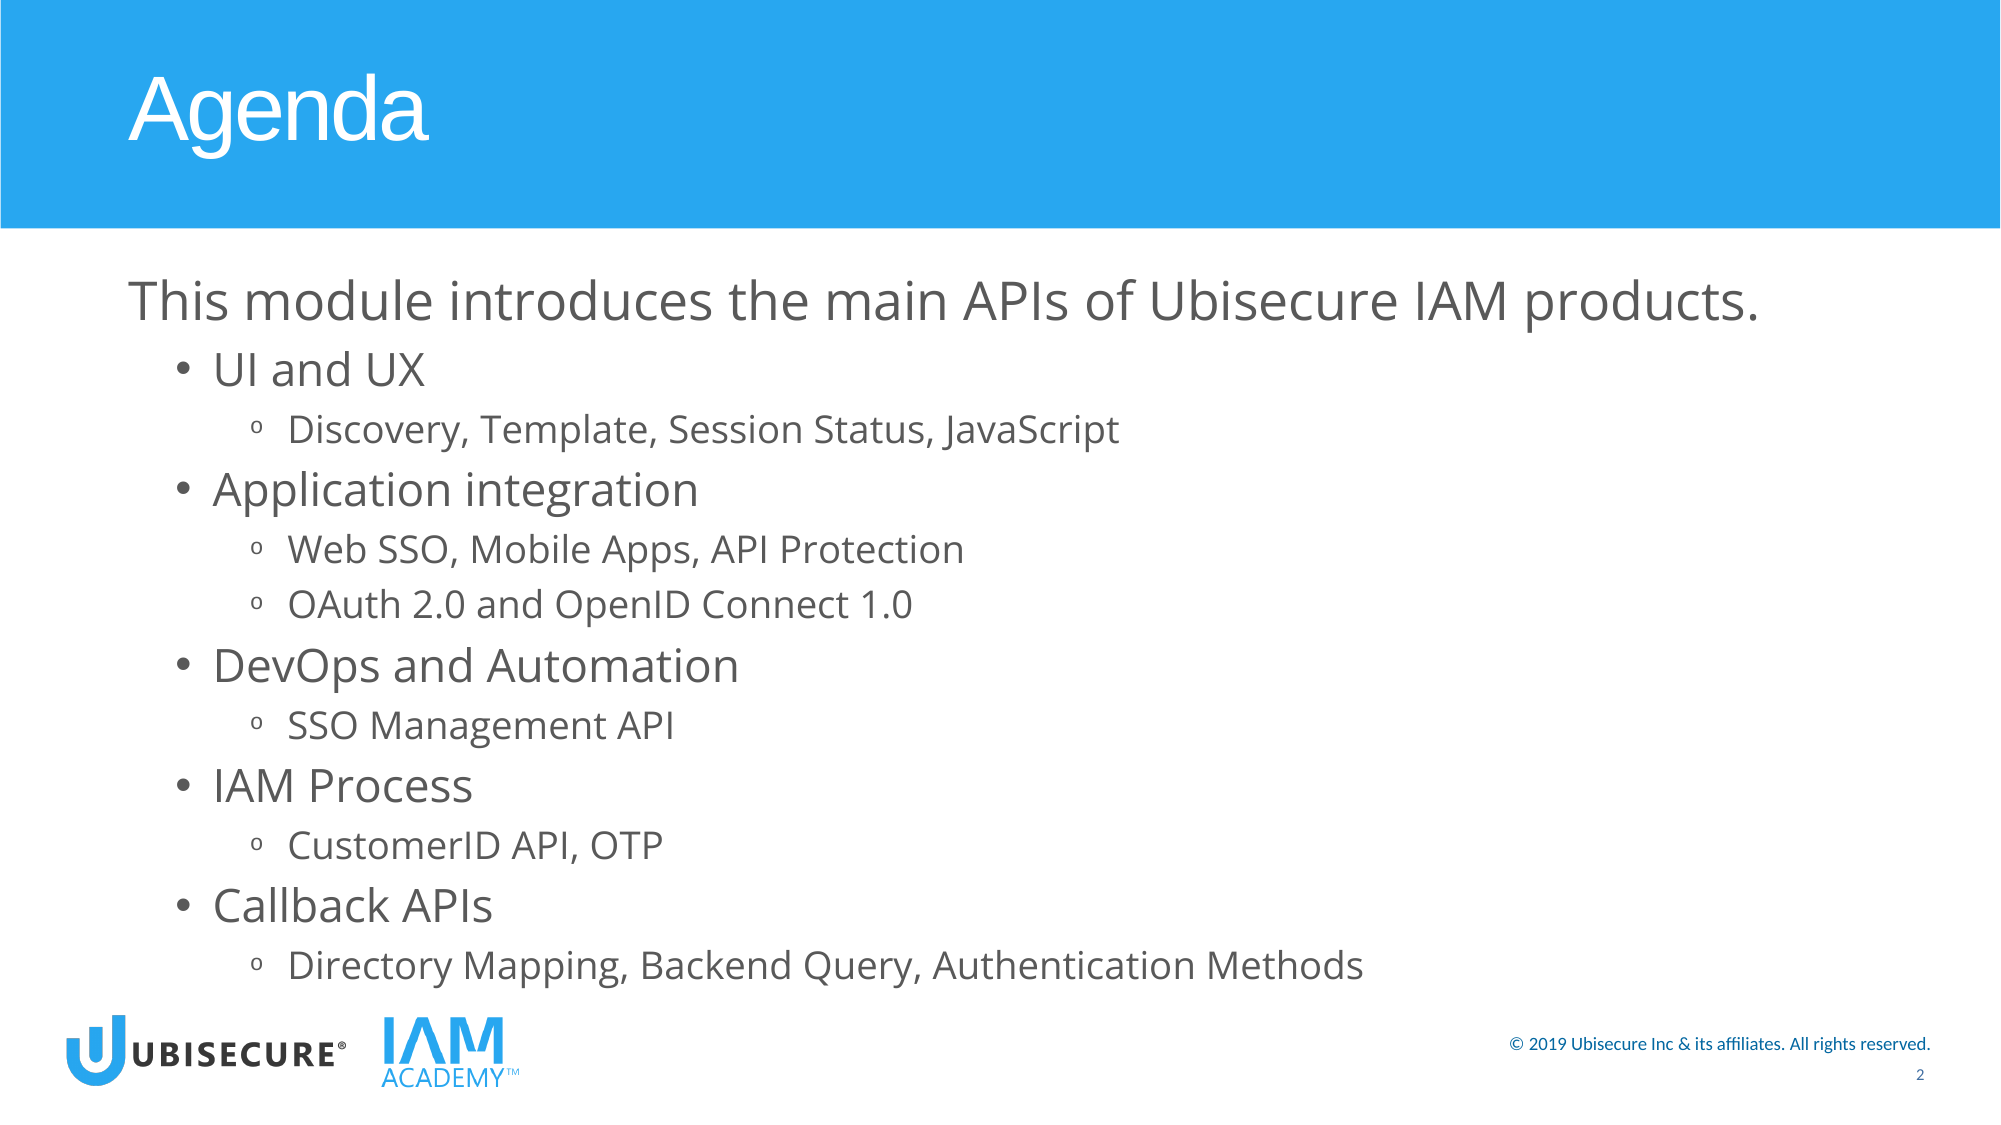

# Agenda
This module introduces the main APIs of Ubisecure IAM products.
UI and UX
Discovery, Template, Session Status, JavaScript
Application integration
Web SSO, Mobile Apps, API Protection
OAuth 2.0 and OpenID Connect 1.0
DevOps and Automation
SSO Management API
IAM Process
CustomerID API, OTP
Callback APIs
Directory Mapping, Backend Query, Authentication Methods
2